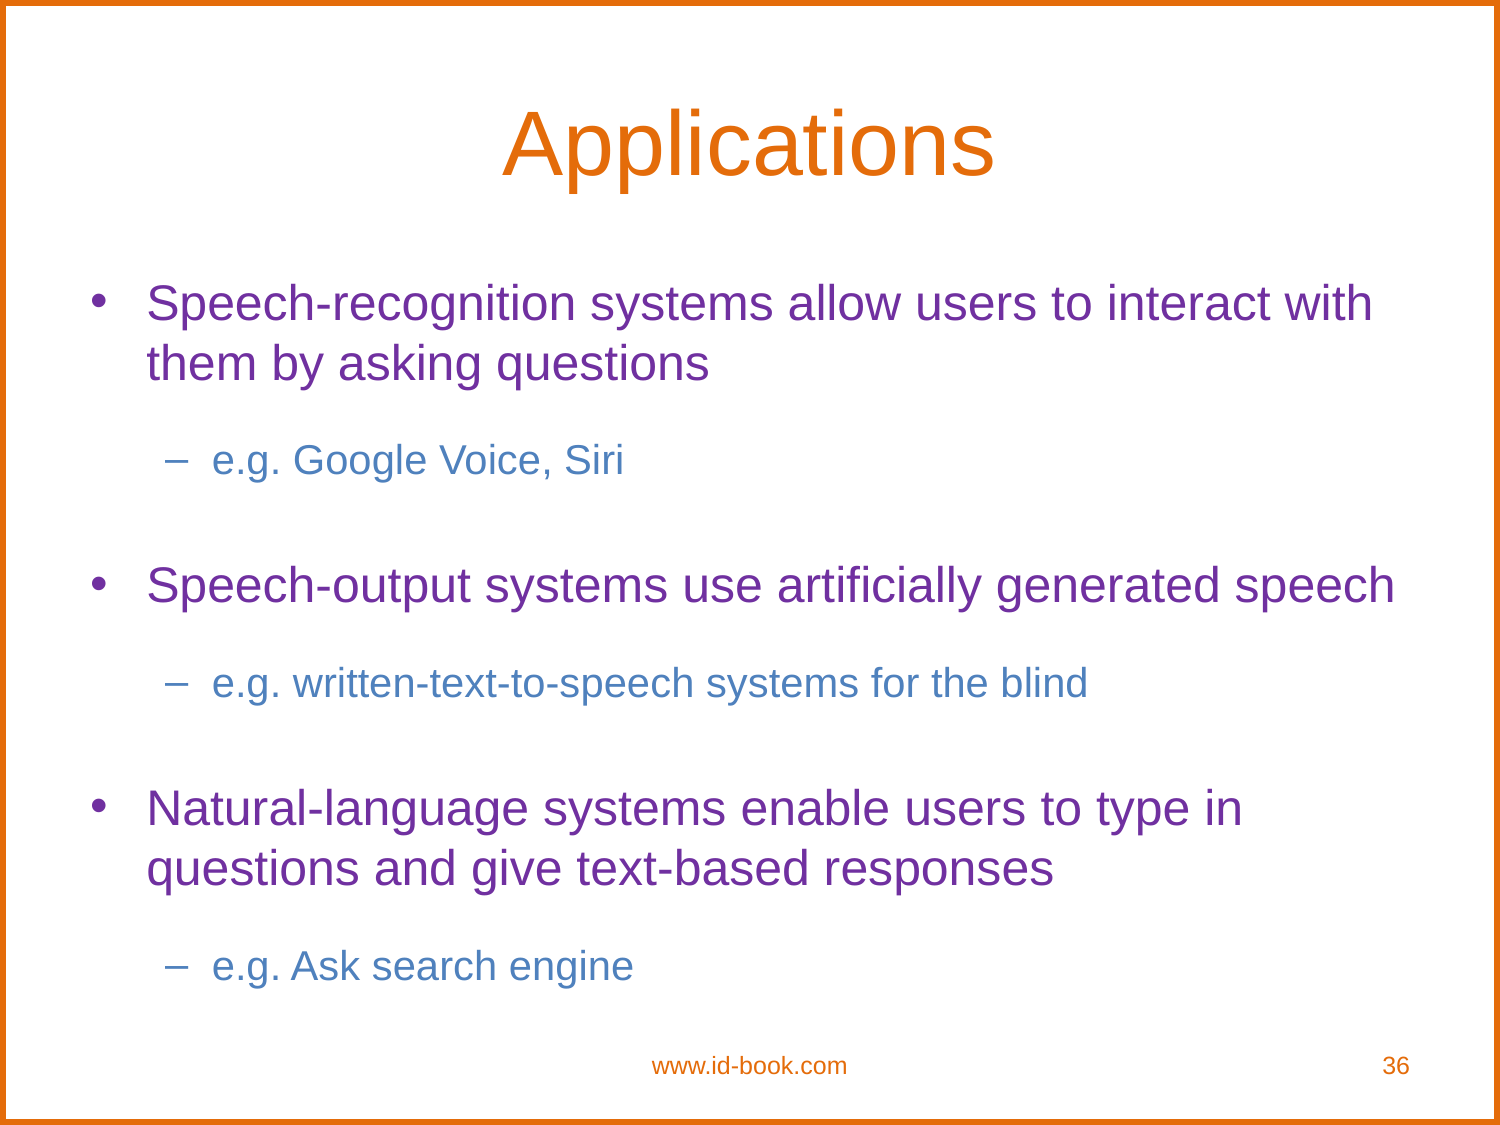

Applications
Speech-recognition systems allow users to interact with them by asking questions

e.g. Google Voice, Siri

Speech-output systems use artificially generated speech

e.g. written-text-to-speech systems for the blind

Natural-language systems enable users to type in questions and give text-based responses

e.g. Ask search engine

www.id-book.com
36